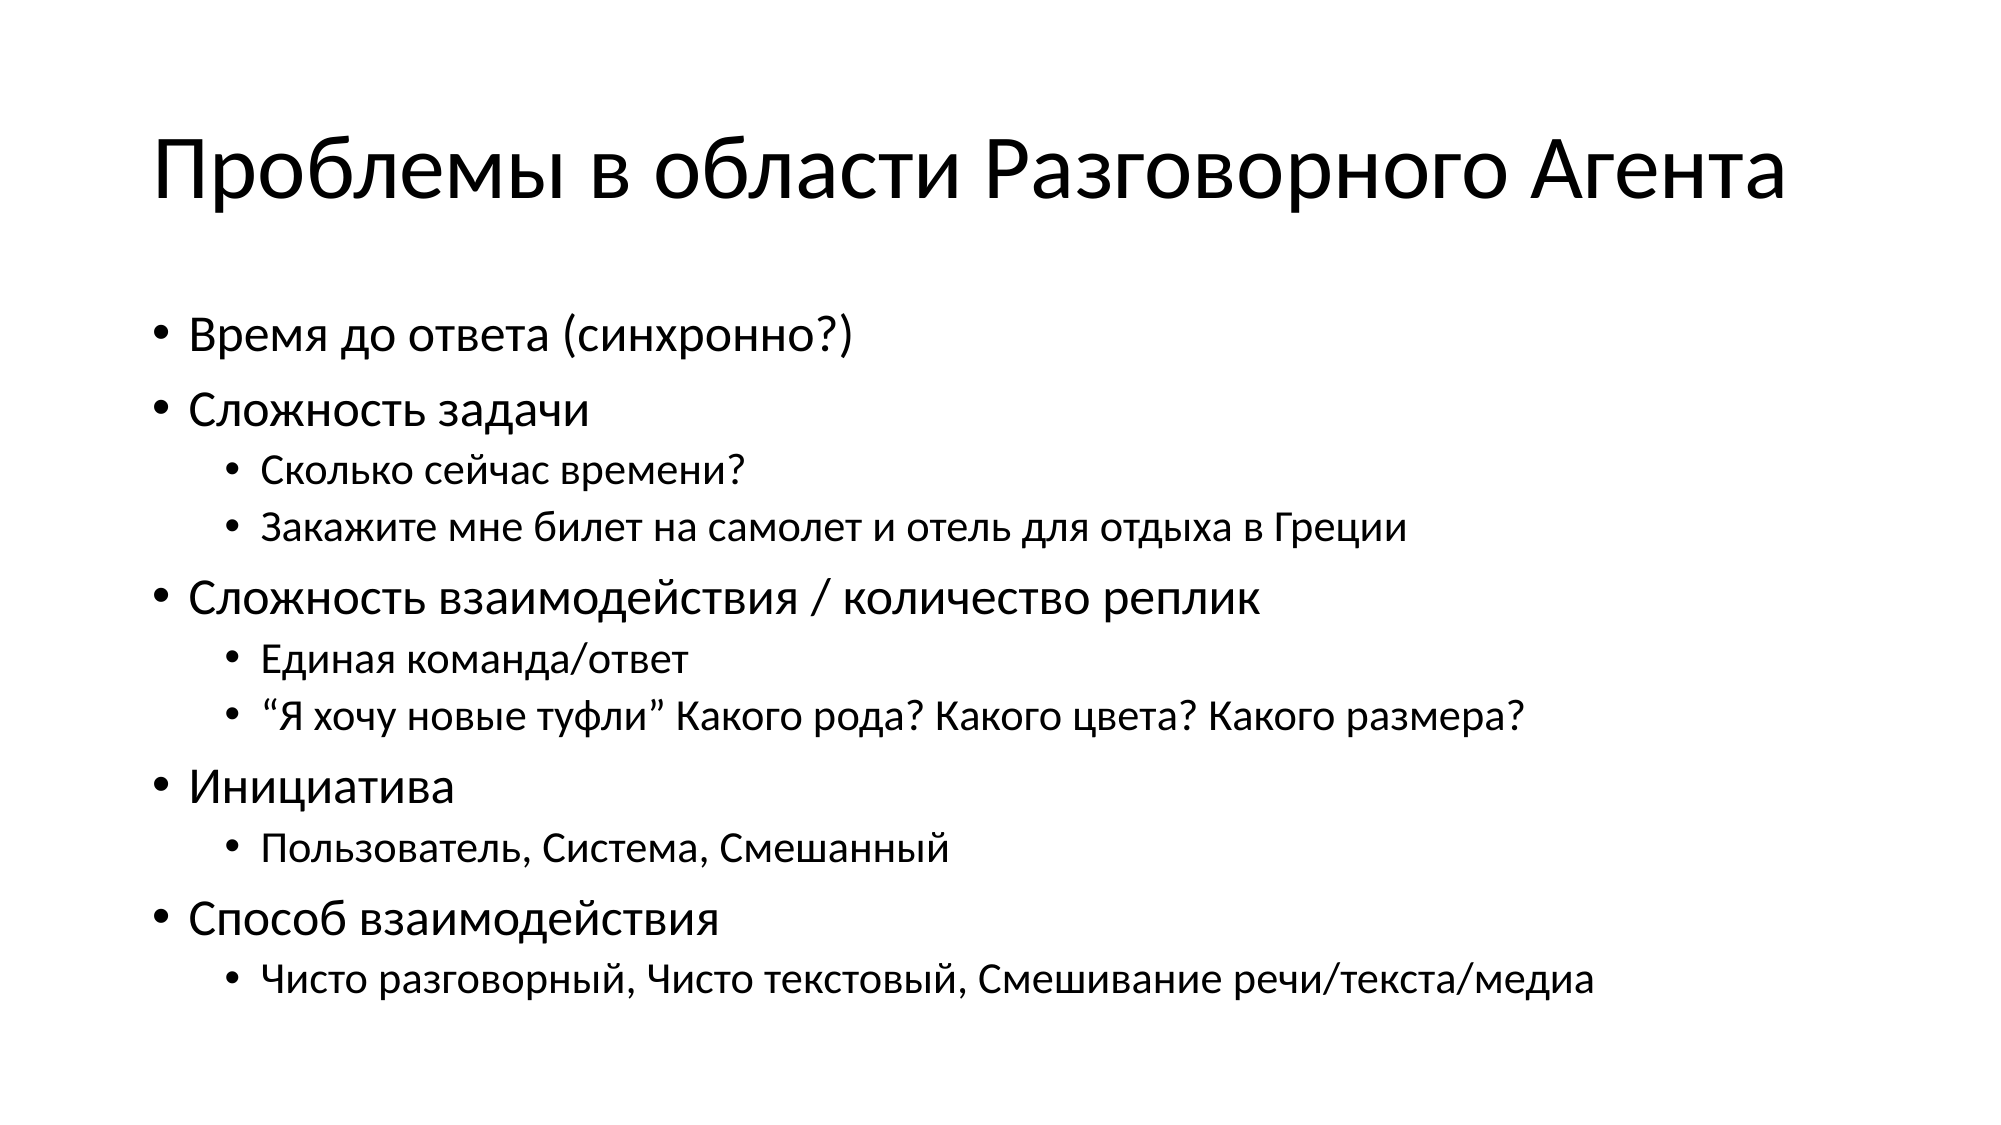

# Проблемы в области Разговорного Агента
Время до ответа (синхронно?)
Сложность задачи
Сколько сейчас времени?
Закажите мне билет на самолет и отель для отдыха в Греции
Сложность взаимодействия / количество реплик
Единая команда/ответ
“Я хочу новые туфли” Какого рода? Какого цвета? Какого размера?
Инициатива
Пользователь, Система, Смешанный
Способ взаимодействия
Чисто разговорный, Чисто текстовый, Смешивание речи/текста/медиа